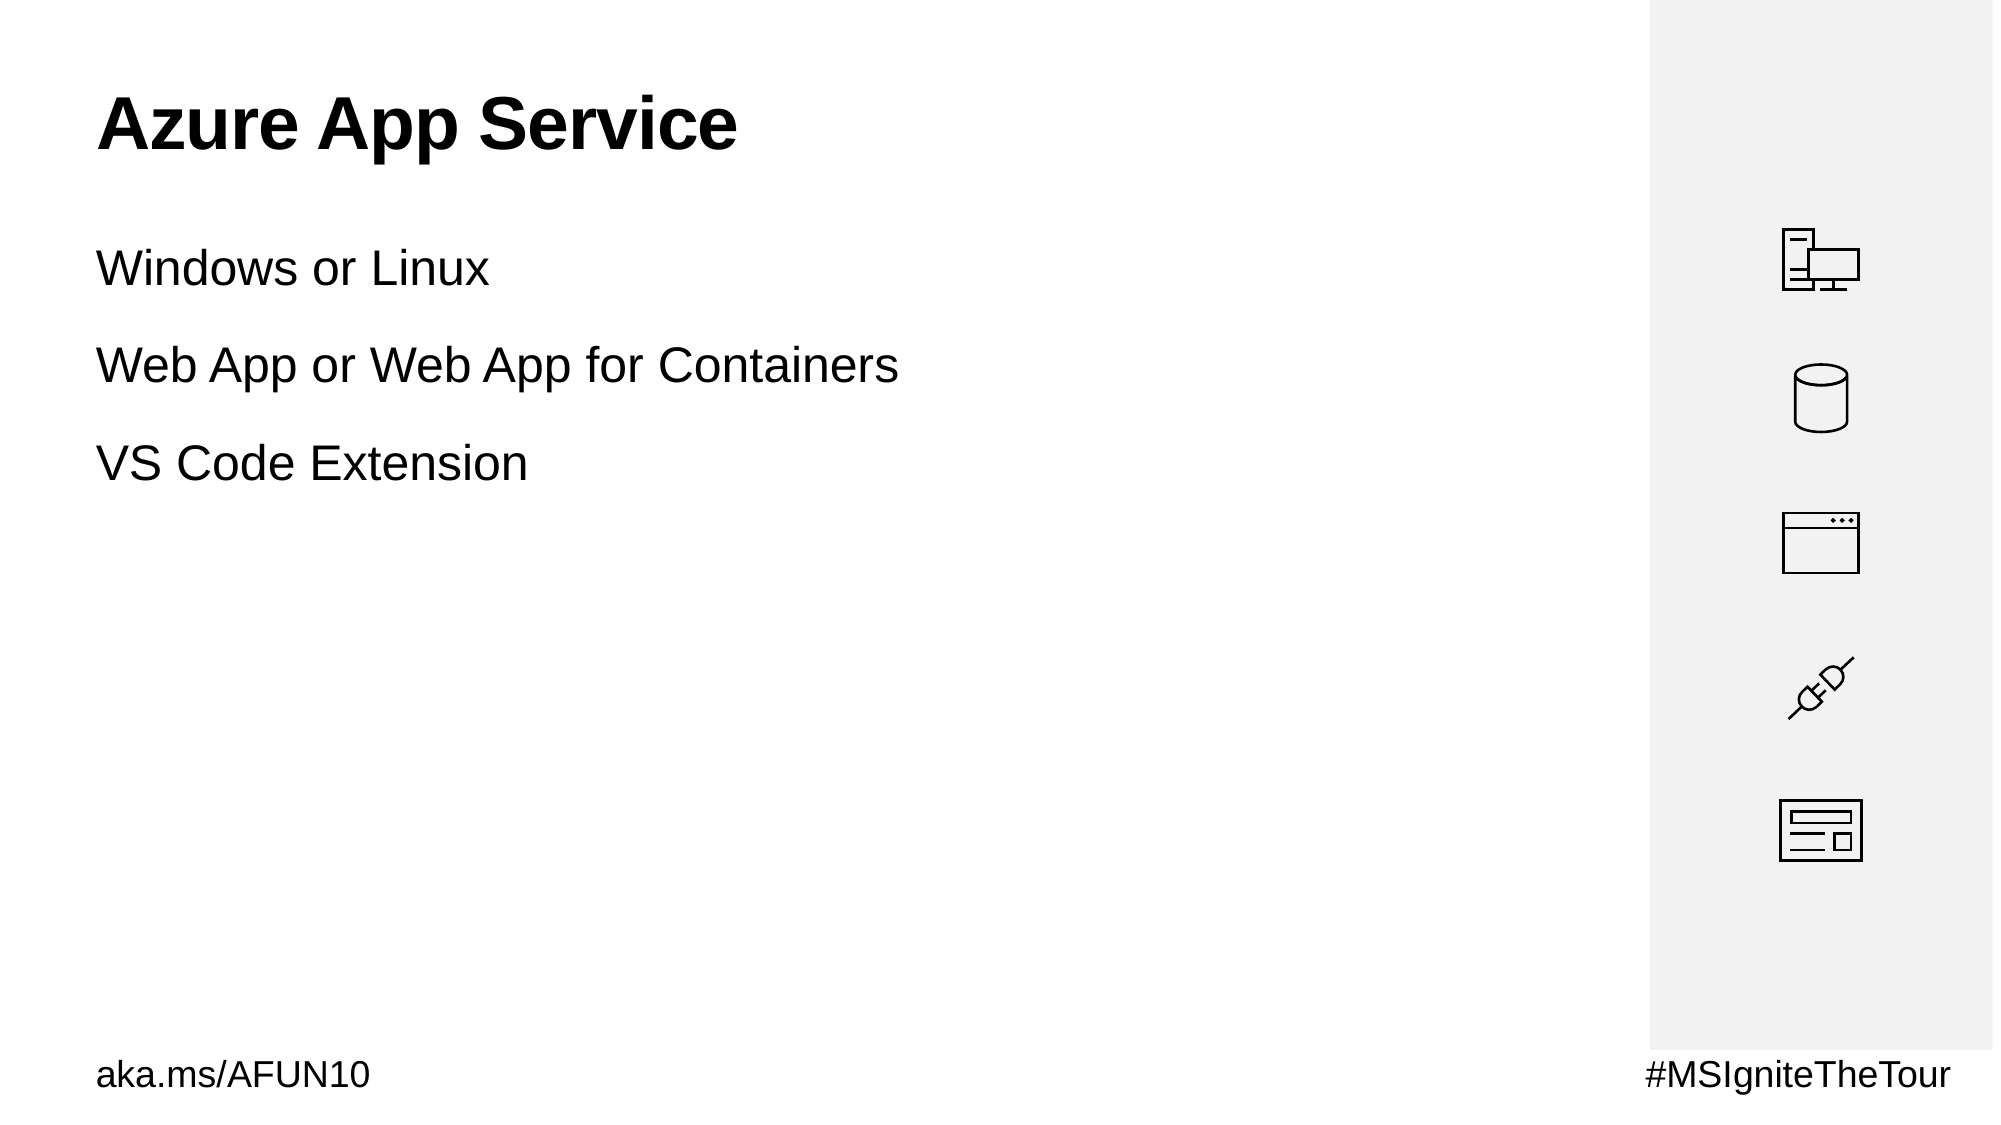

# Azure App Service

Windows or Linux
Web App or Web App for Containers
VS Code Extension